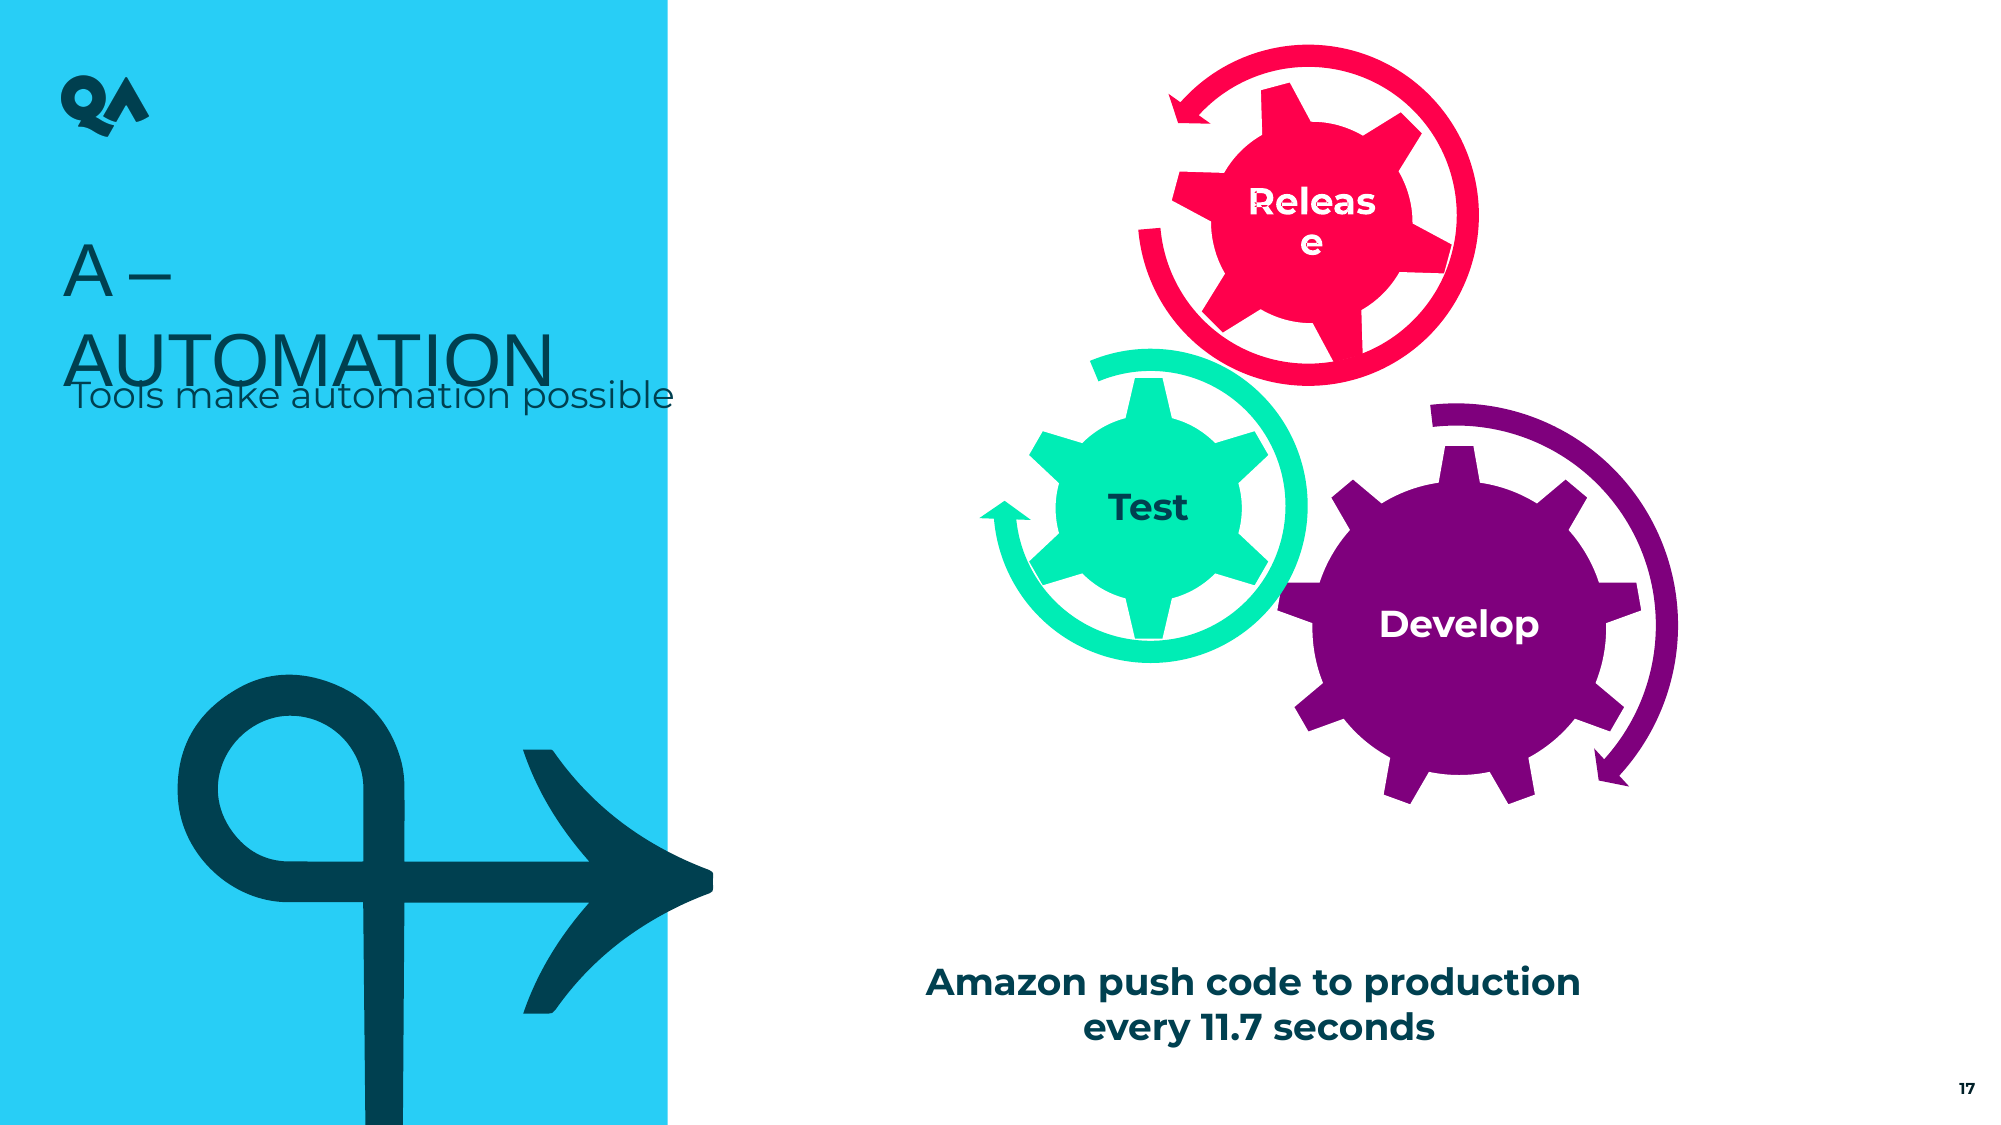

Develop
Test
Release
A – Automation
Tools make automation possible
Amazon push code to production
every 11.7 seconds
17